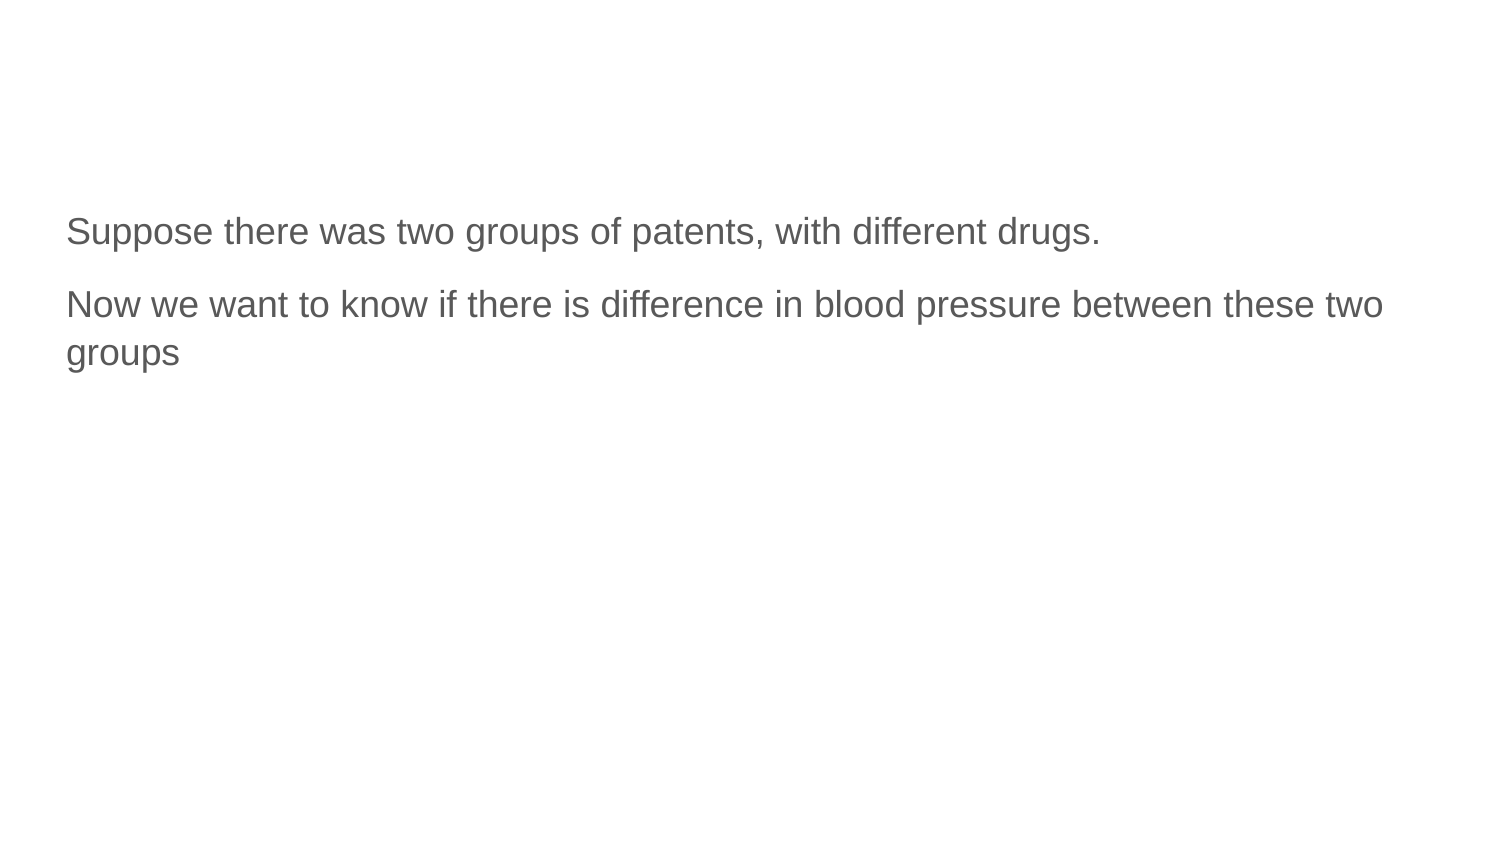

#
Suppose there was two groups of patents, with different drugs.
Now we want to know if there is difference in blood pressure between these two groups